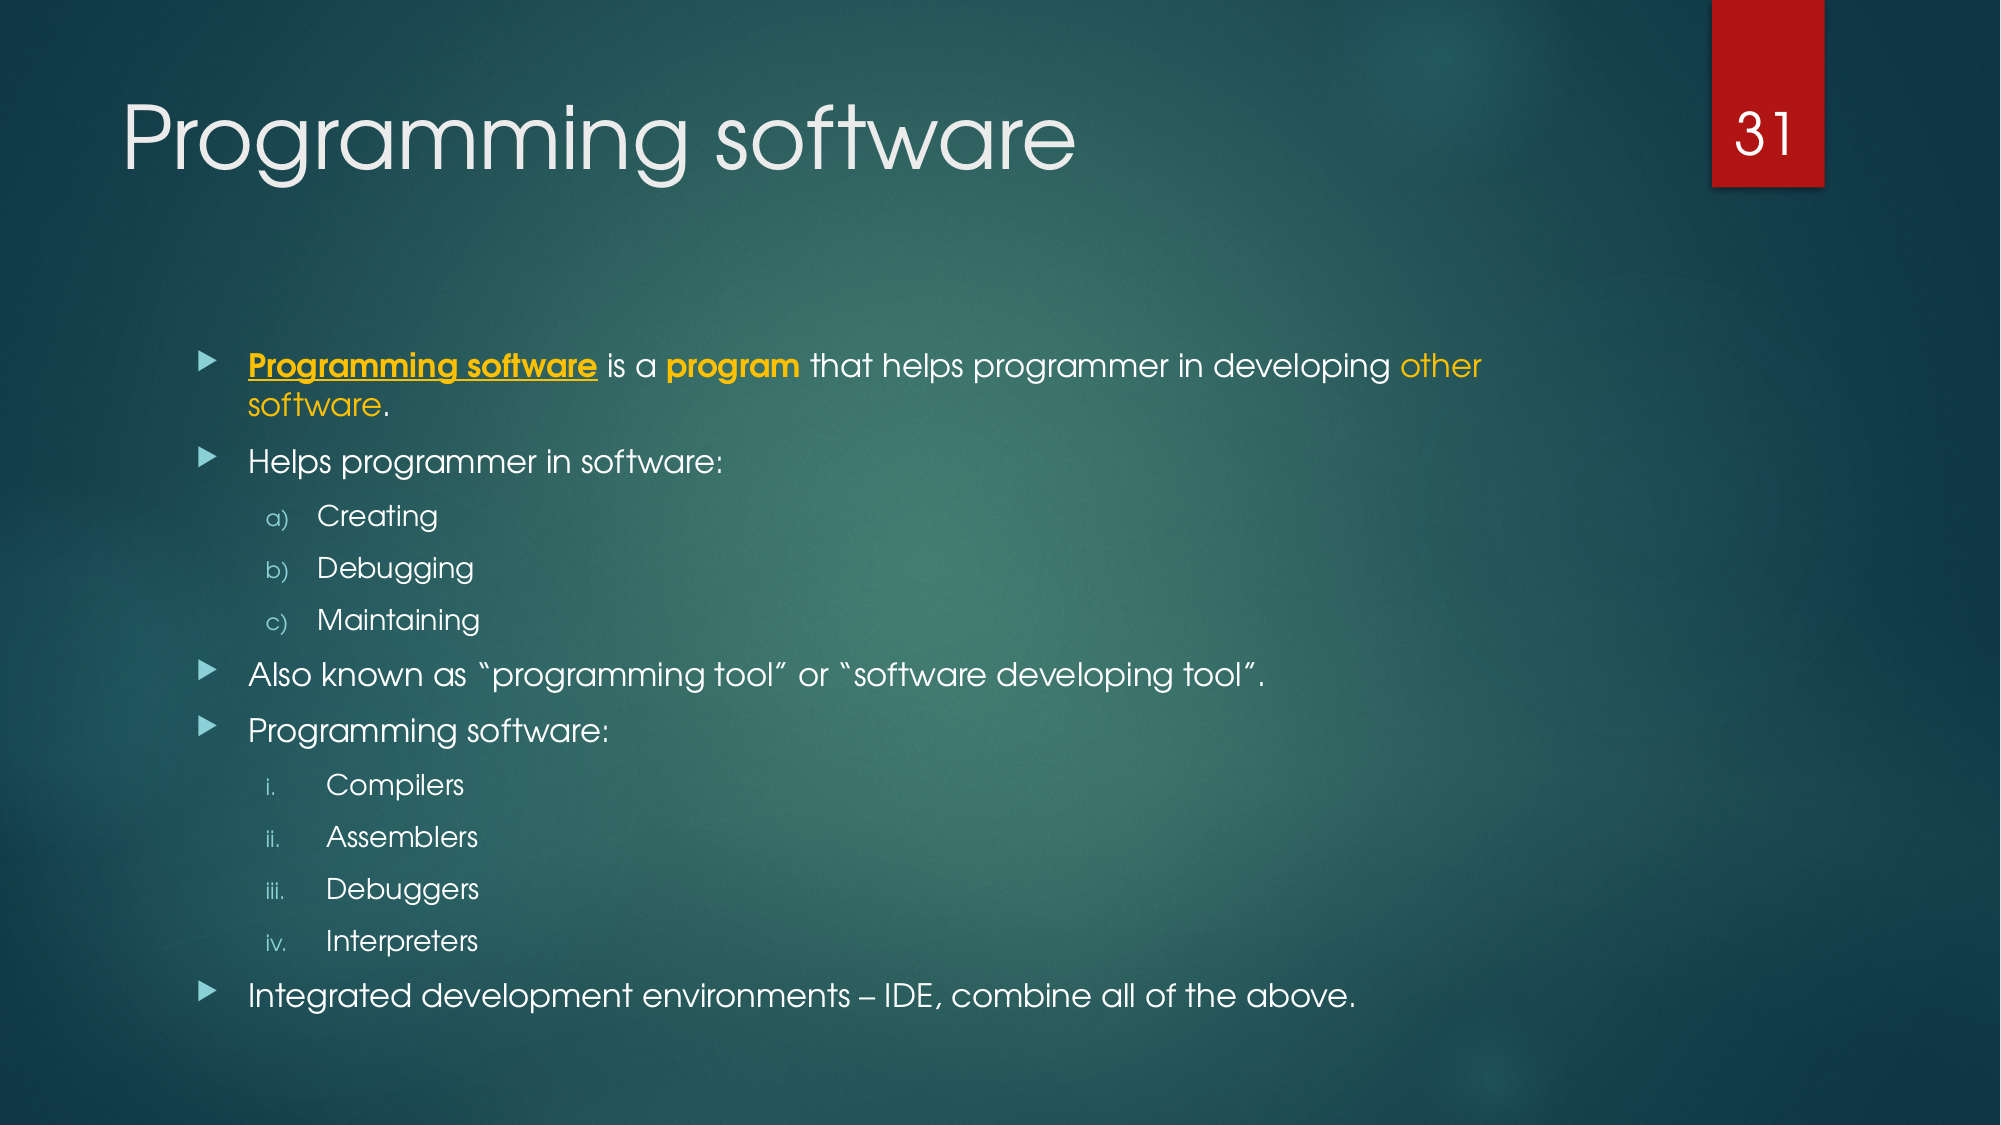

31
# Programming software
Programming software is a program that helps programmer in developing other software.
Helps programmer in software:
Creating
Debugging
Maintaining
Also known as “programming tool” or “software developing tool”.
Programming software:
Compilers
Assemblers
Debuggers
Interpreters
Integrated development environments – IDE, combine all of the above.